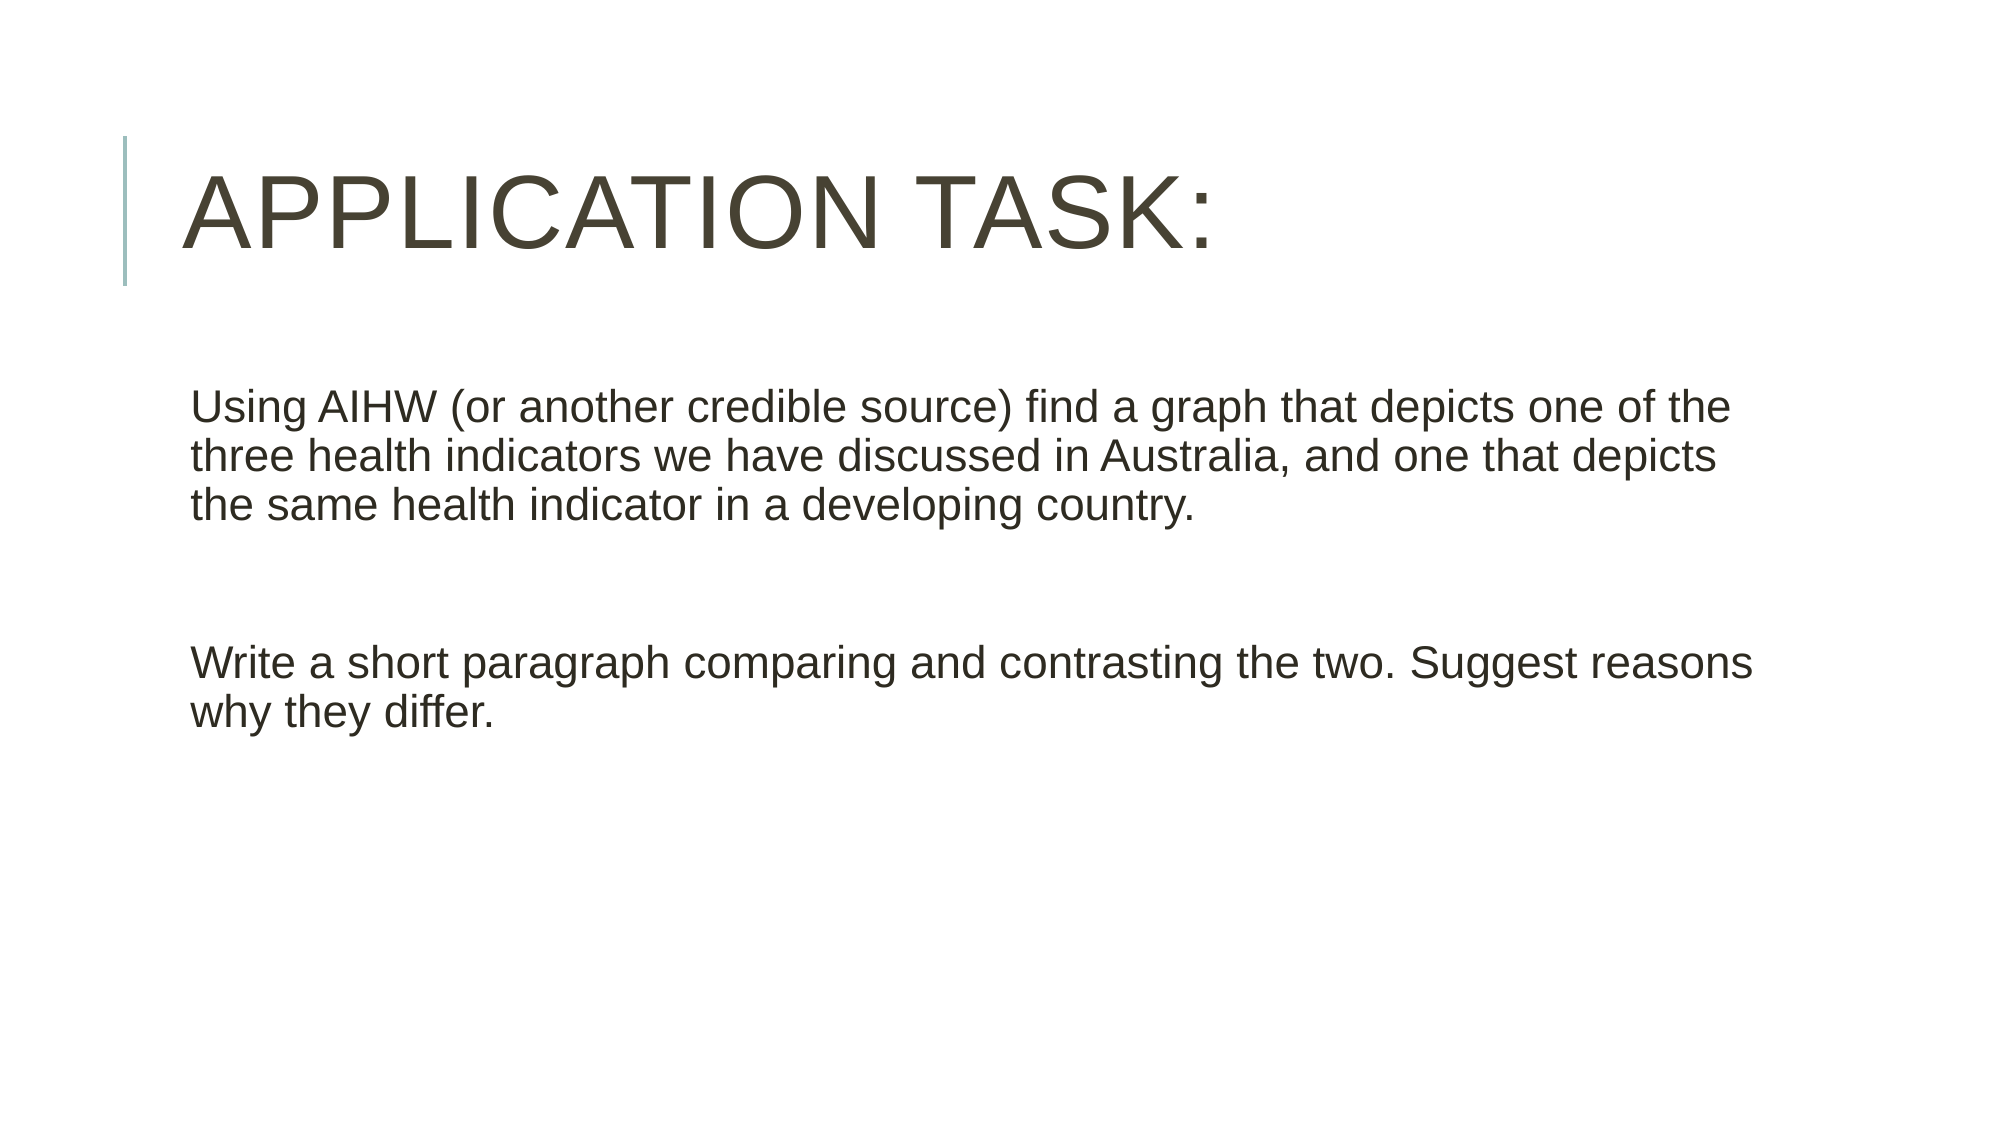

# Application Task:
Using AIHW (or another credible source) find a graph that depicts one of the three health indicators we have discussed in Australia, and one that depicts the same health indicator in a developing country.

Write a short paragraph comparing and contrasting the two. Suggest reasons why they differ.